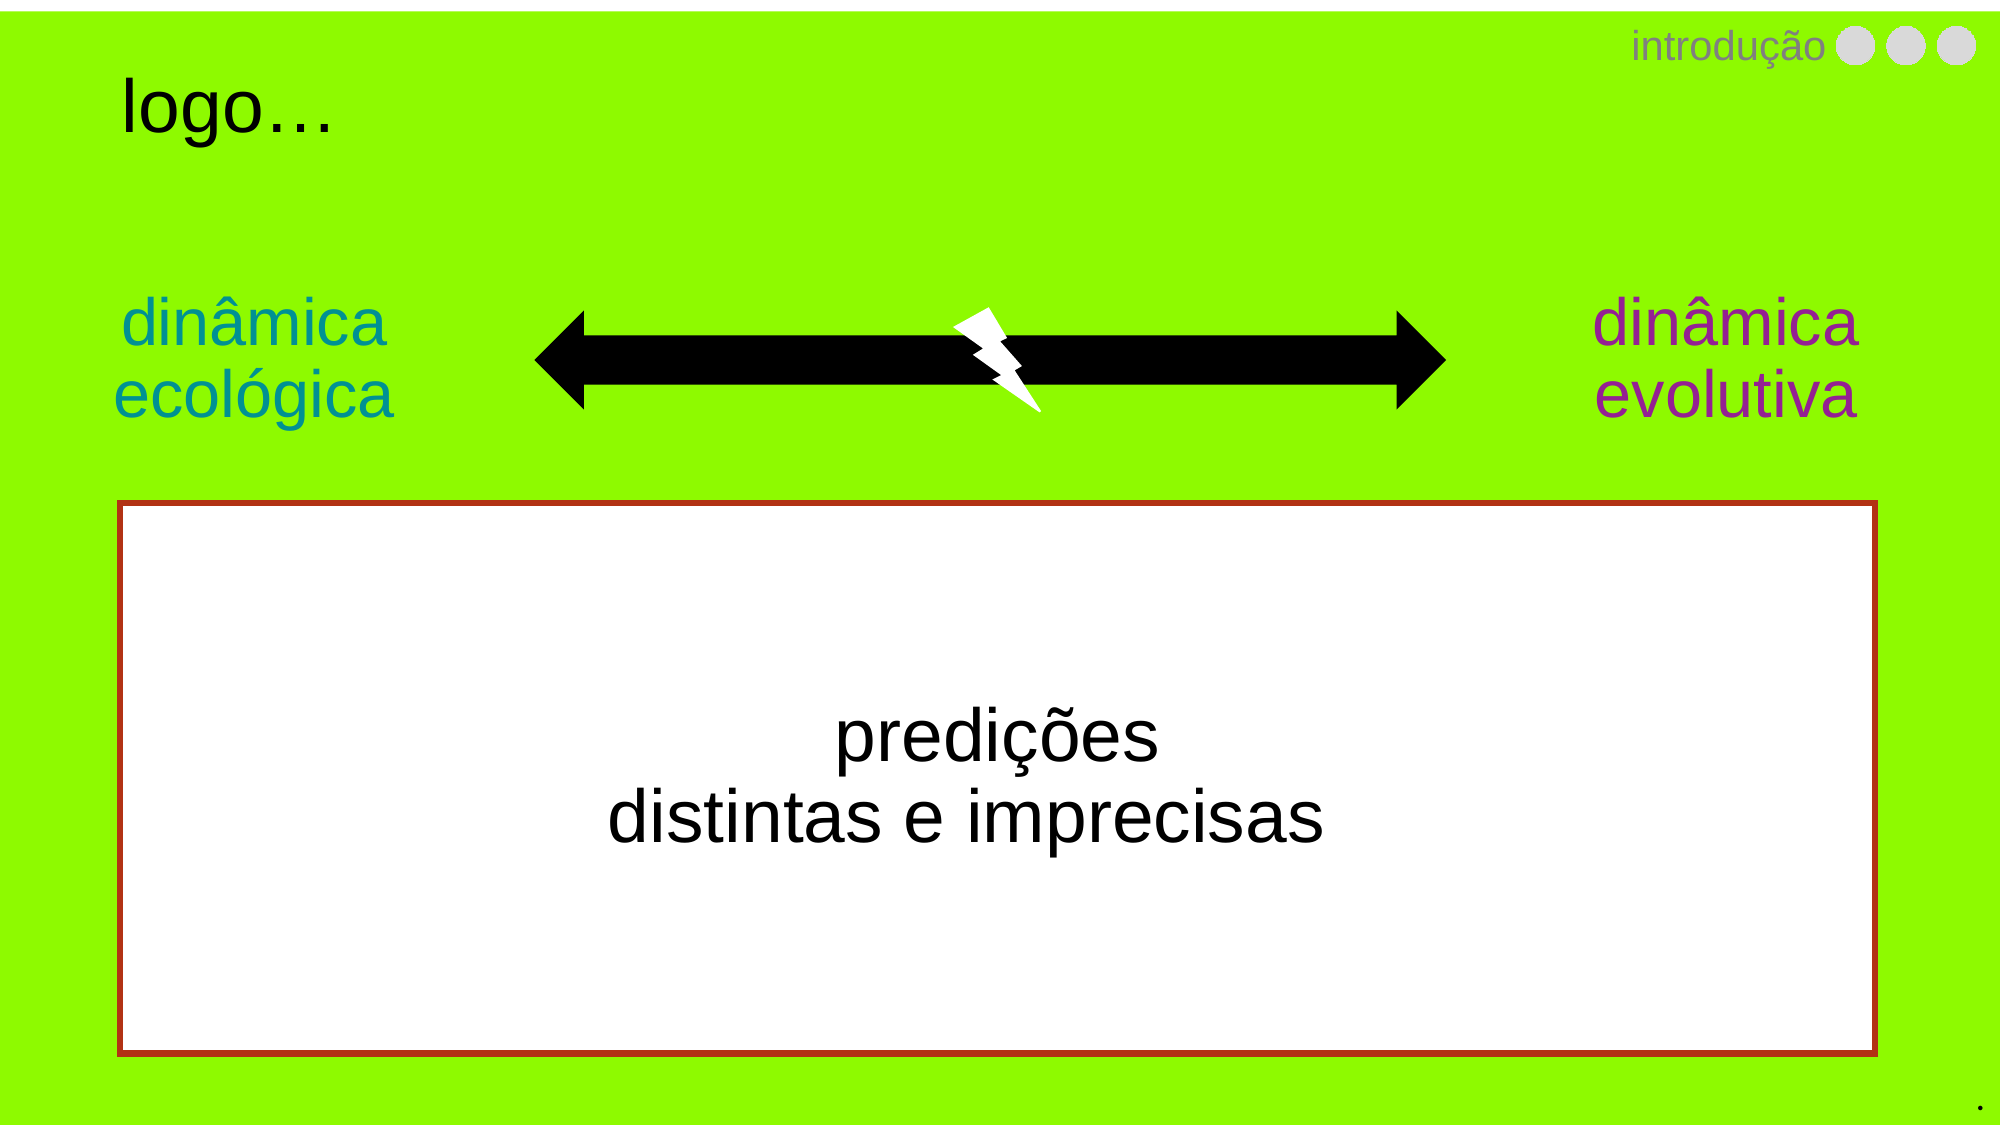

.

logo…
introdução

dinâmica evolutiva
dinâmica ecológica

predições
distintas e imprecisas